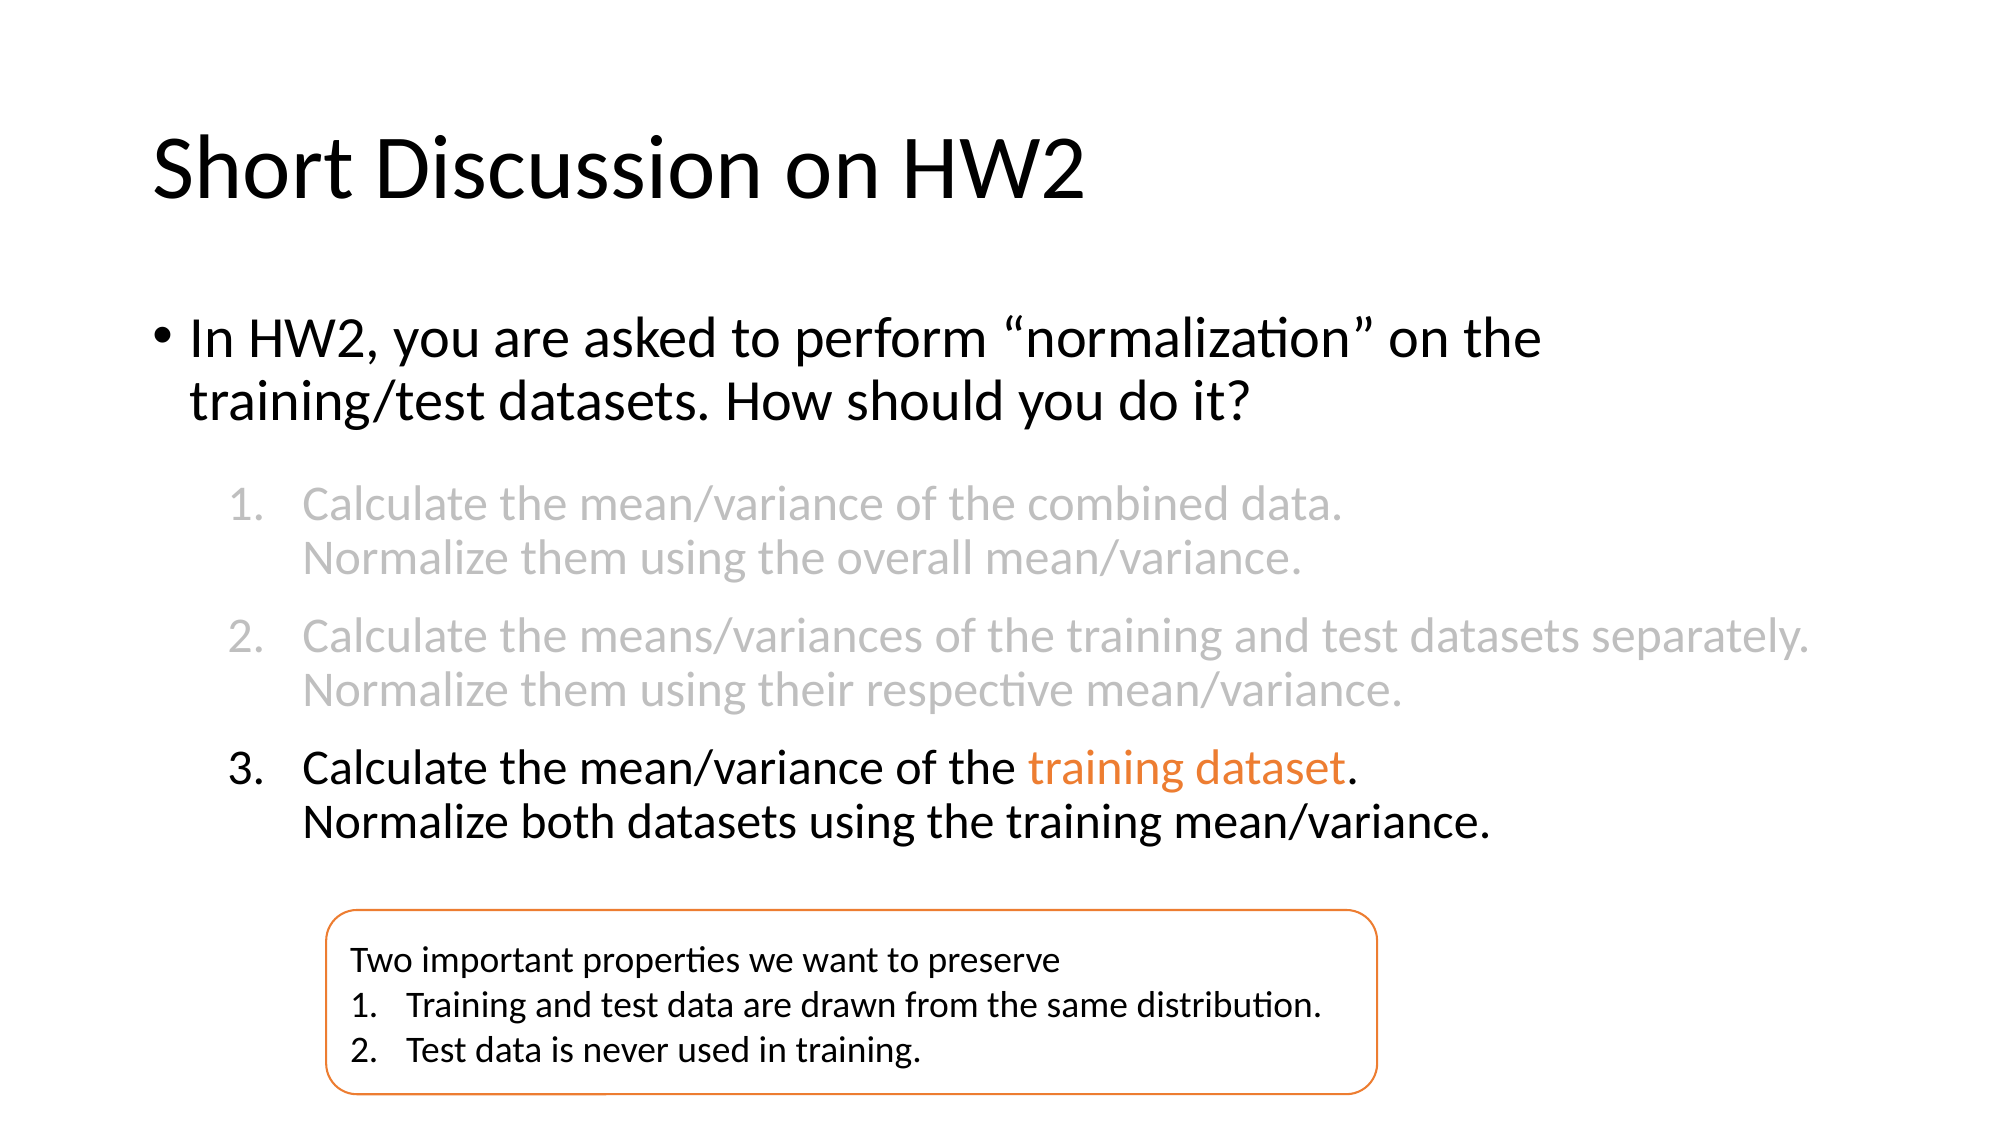

# Short Discussion on HW2
In HW2, you are asked to perform “normalization” on the training/test datasets. How should you do it?

Calculate the mean/variance of the combined data.
Normalize them using the overall mean/variance.
Calculate the means/variances of the training and test datasets separately. Normalize them using their respective mean/variance.
Calculate the mean/variance of the training dataset.
Normalize both datasets using the training mean/variance.
Two important properties we want to preserve
Training and test data are drawn from the same distribution.
Test data is never used in training.